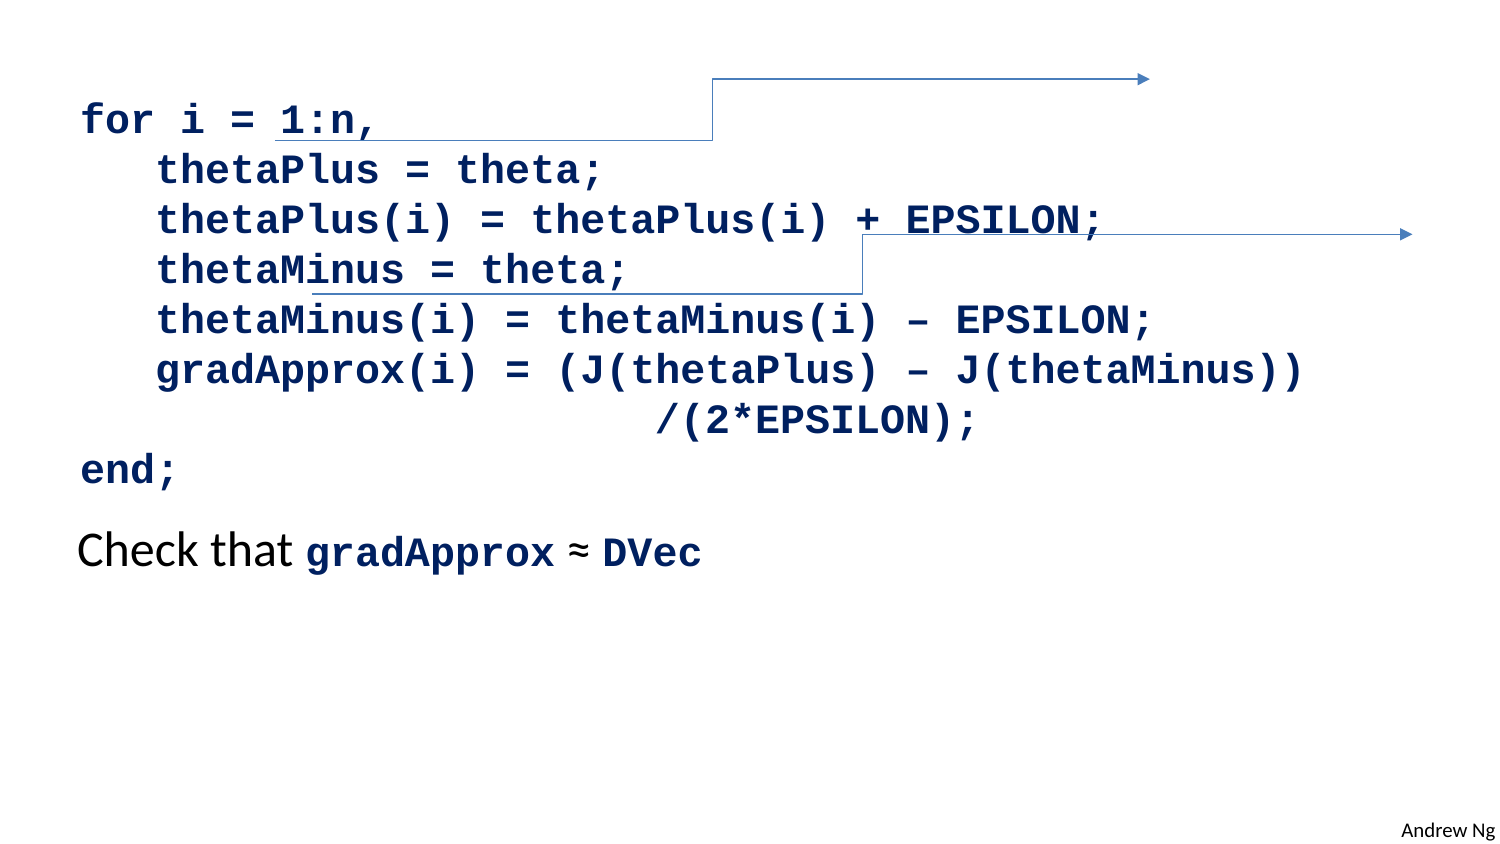

for i = 1:n,
thetaPlus = theta;
thetaPlus(i) = thetaPlus(i) + EPSILON;
thetaMinus = theta;
thetaMinus(i) = thetaMinus(i) – EPSILON;
gradApprox(i) = (J(thetaPlus) – J(thetaMinus))
			  /(2*EPSILON);
end;
Check that gradApprox ≈ DVec